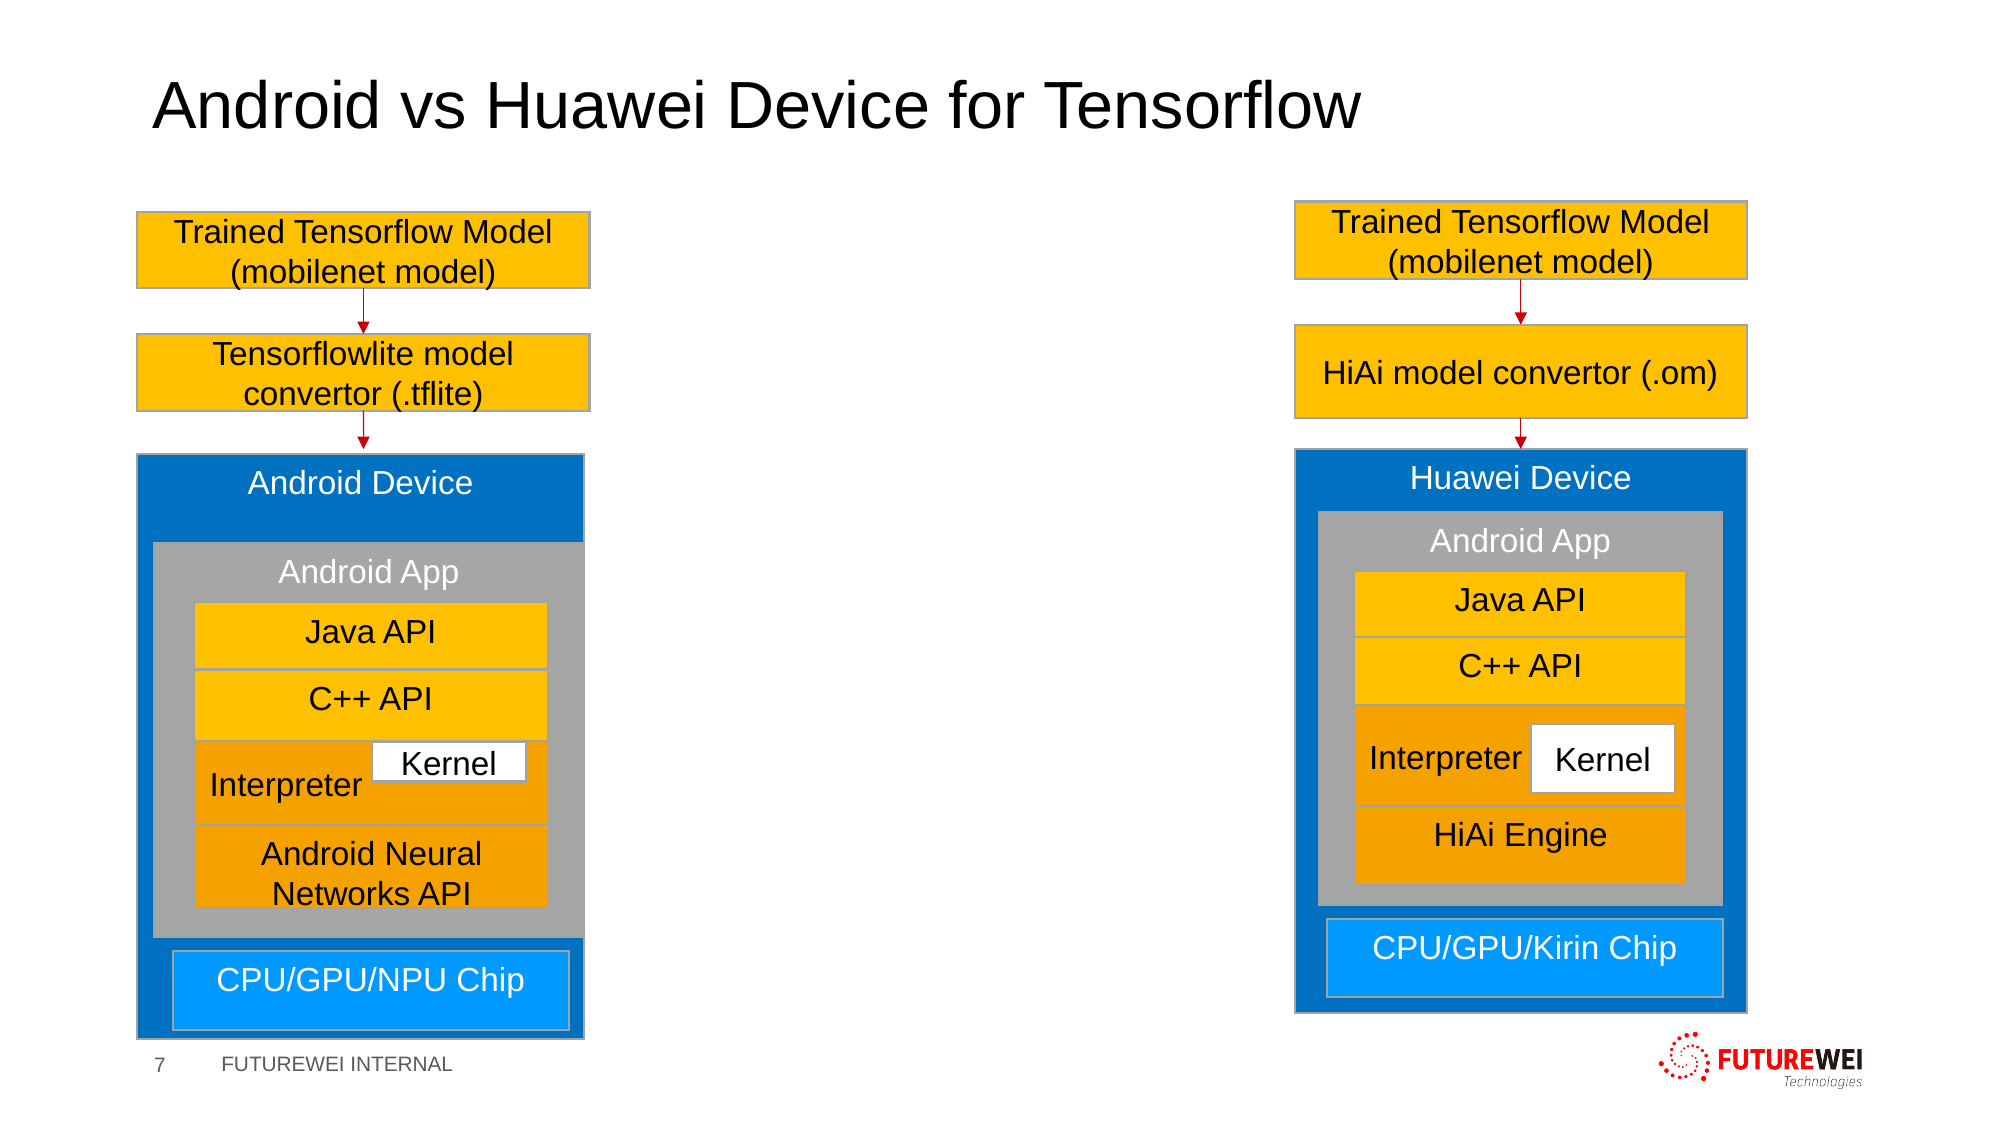

# Android vs Huawei Device for Tensorflow
Trained Tensorflow Model (mobilenet model)
Trained Tensorflow Model (mobilenet model)
HiAi model convertor (.om)
Tensorflowlite model convertor (.tflite)
Huawei Device
Android Device
Android App
Java API
C++ API
Interpreter
Kernel
Android App
Java API
C++ API
Interpreter
Kernel
Android Neural Networks API
HiAi Engine
CPU/GPU/Kirin Chip
CPU/GPU/NPU Chip
7
FUTUREWEI INTERNAL